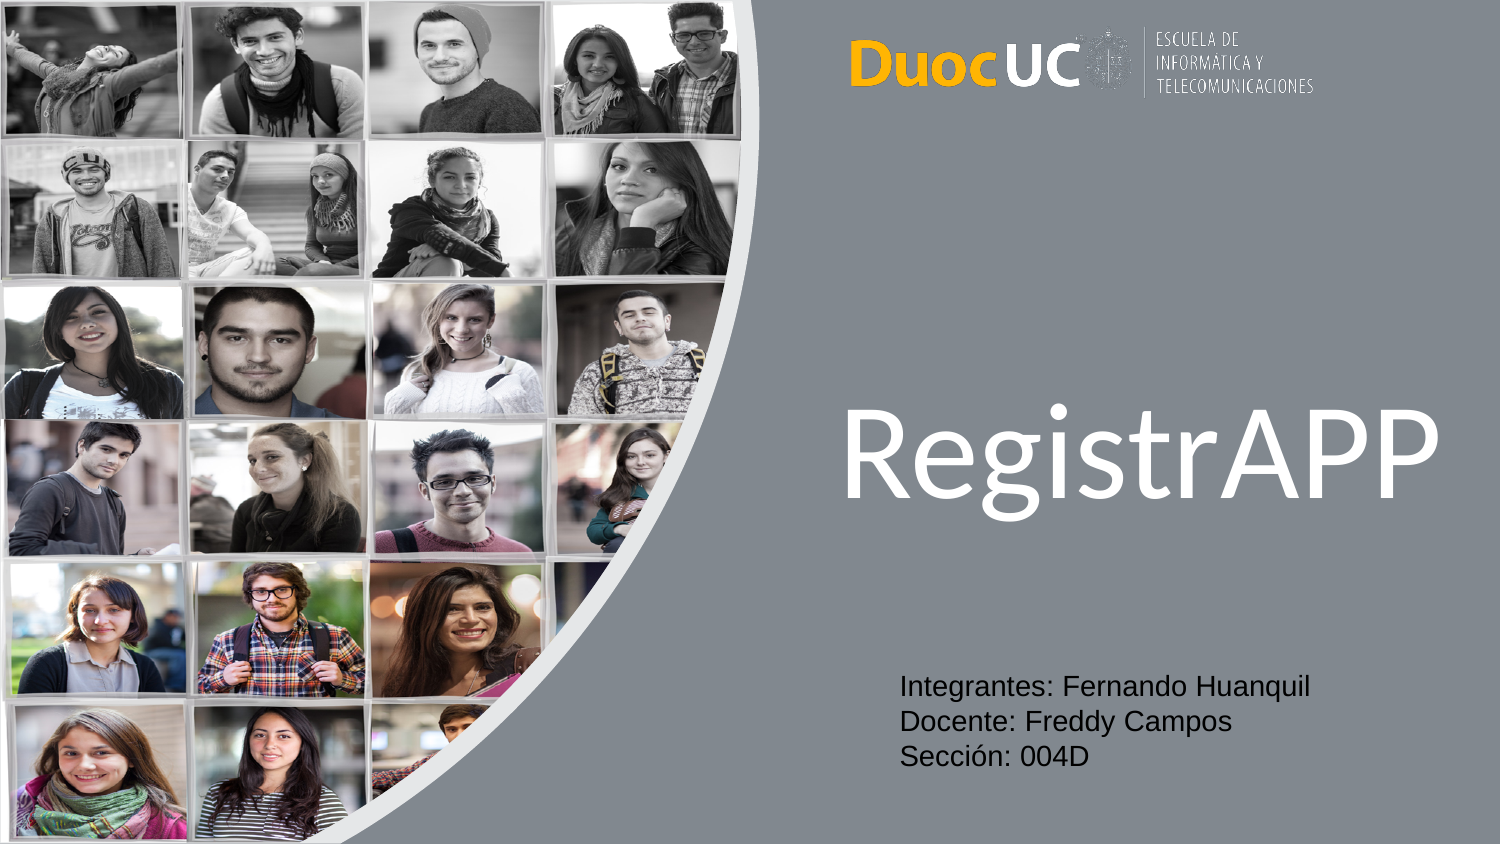

# RegistrAPP
Integrantes: Fernando Huanquil
Docente: Freddy Campos
Sección: 004D